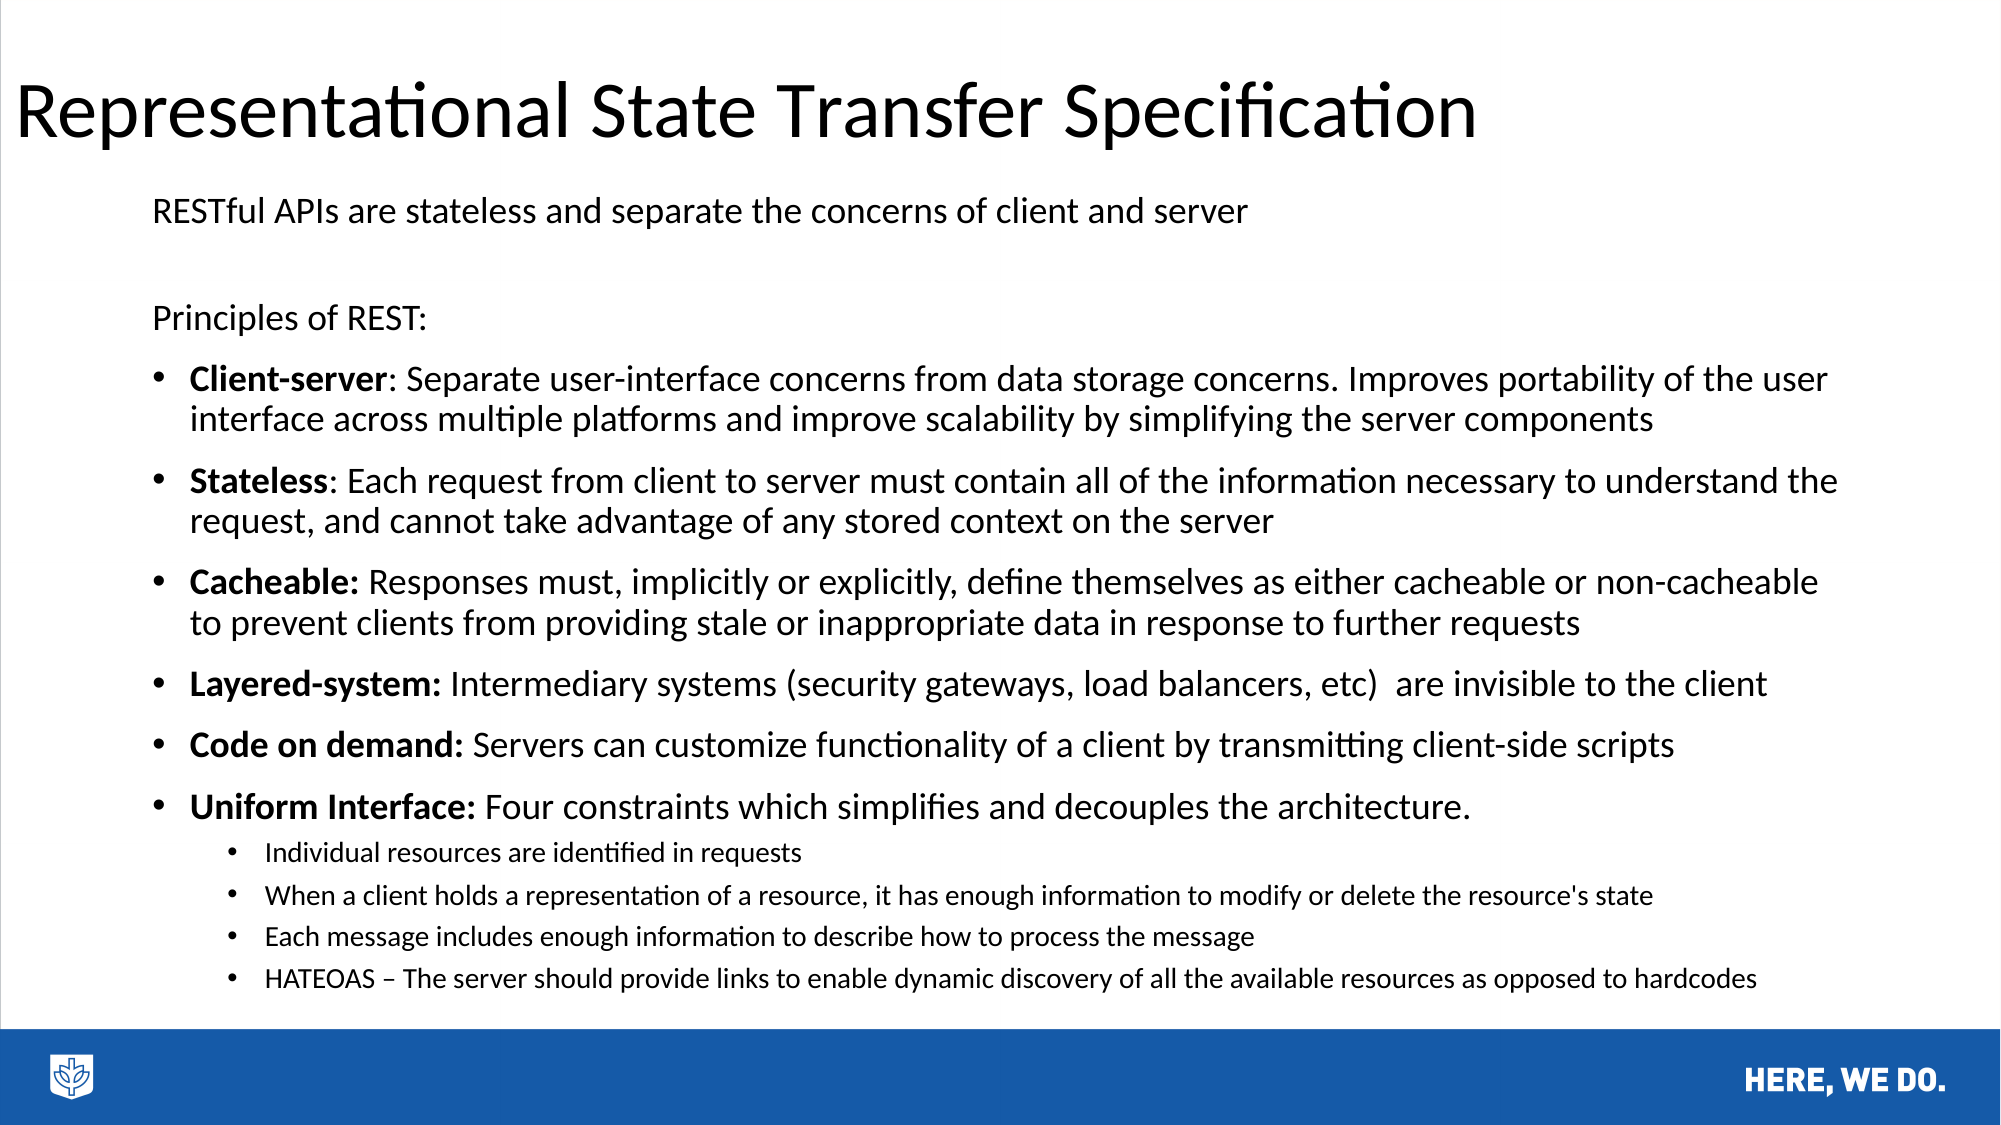

Representational State Transfer Specification
RESTful APIs are stateless and separate the concerns of client and server
Principles of REST:
Client-server: Separate user-interface concerns from data storage concerns. Improves portability of the user interface across multiple platforms and improve scalability by simplifying the server components
Stateless: Each request from client to server must contain all of the information necessary to understand the request, and cannot take advantage of any stored context on the server
Cacheable: Responses must, implicitly or explicitly, define themselves as either cacheable or non-cacheable to prevent clients from providing stale or inappropriate data in response to further requests
Layered-system: Intermediary systems (security gateways, load balancers, etc)  are invisible to the client
Code on demand: Servers can customize functionality of a client by transmitting client-side scripts
Uniform Interface: Four constraints which simplifies and decouples the architecture.
Individual resources are identified in requests
When a client holds a representation of a resource, it has enough information to modify or delete the resource's state
Each message includes enough information to describe how to process the message
HATEOAS – The server should provide links to enable dynamic discovery of all the available resources as opposed to hardcodes